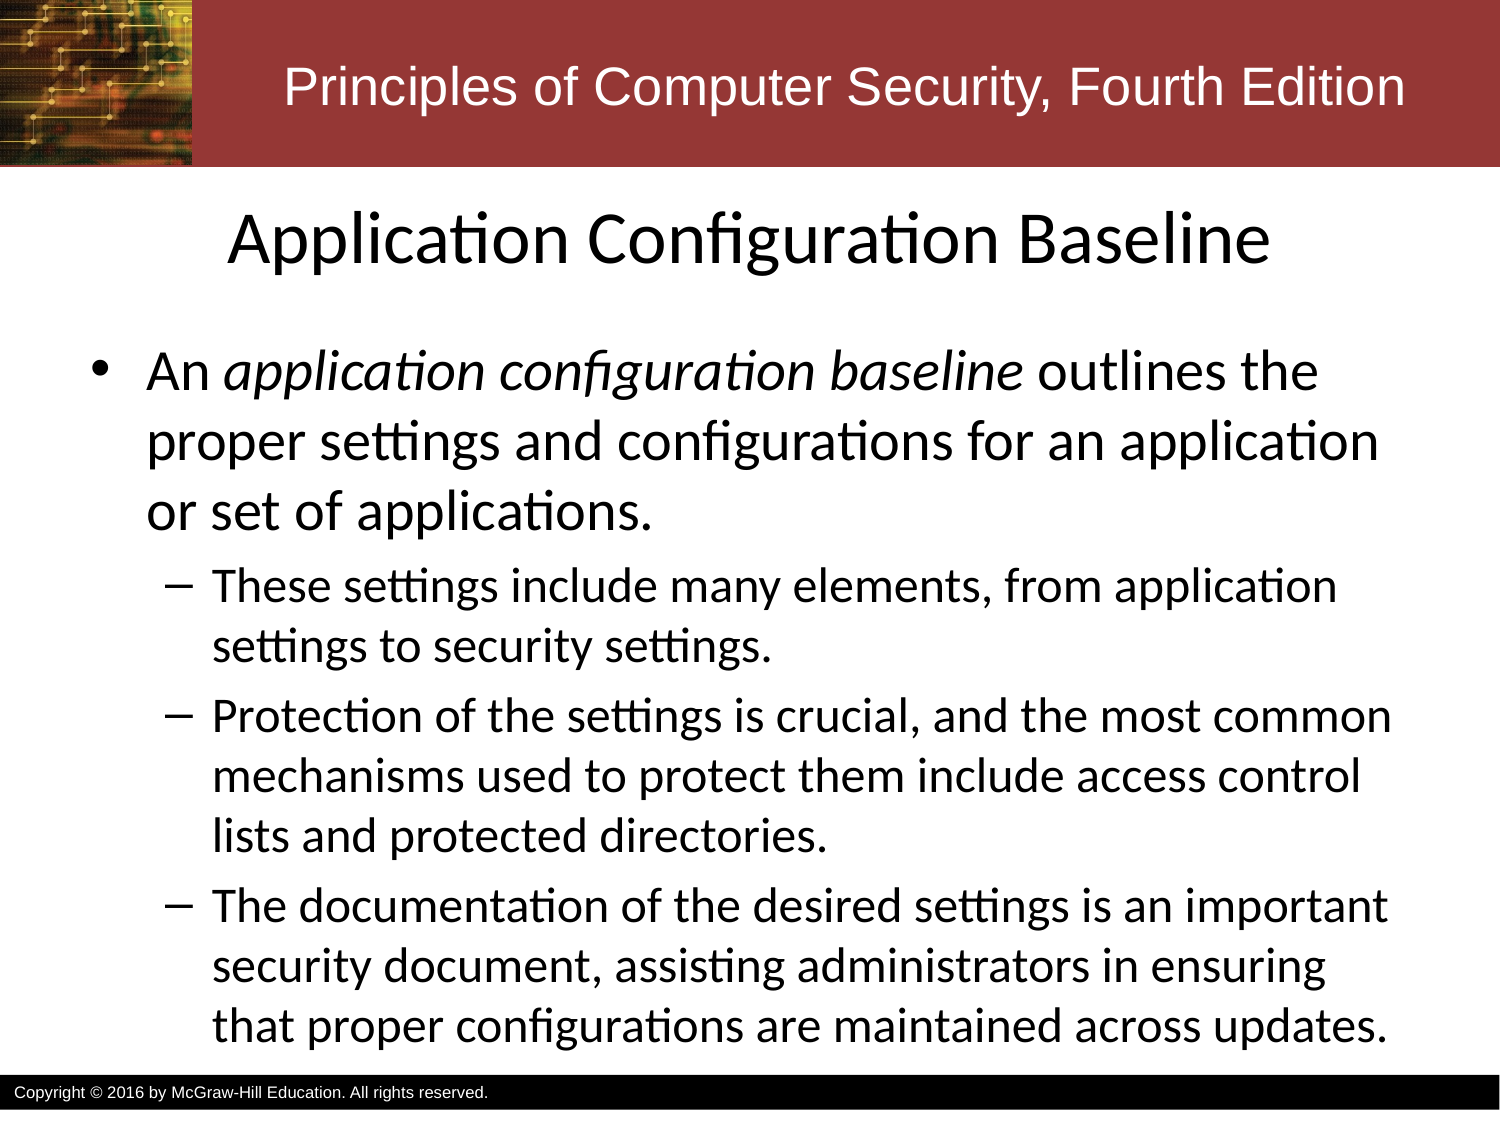

# Application Configuration Baseline
An application configuration baseline outlines the proper settings and configurations for an application or set of applications.
These settings include many elements, from application settings to security settings.
Protection of the settings is crucial, and the most common mechanisms used to protect them include access control lists and protected directories.
The documentation of the desired settings is an important security document, assisting administrators in ensuring that proper configurations are maintained across updates.